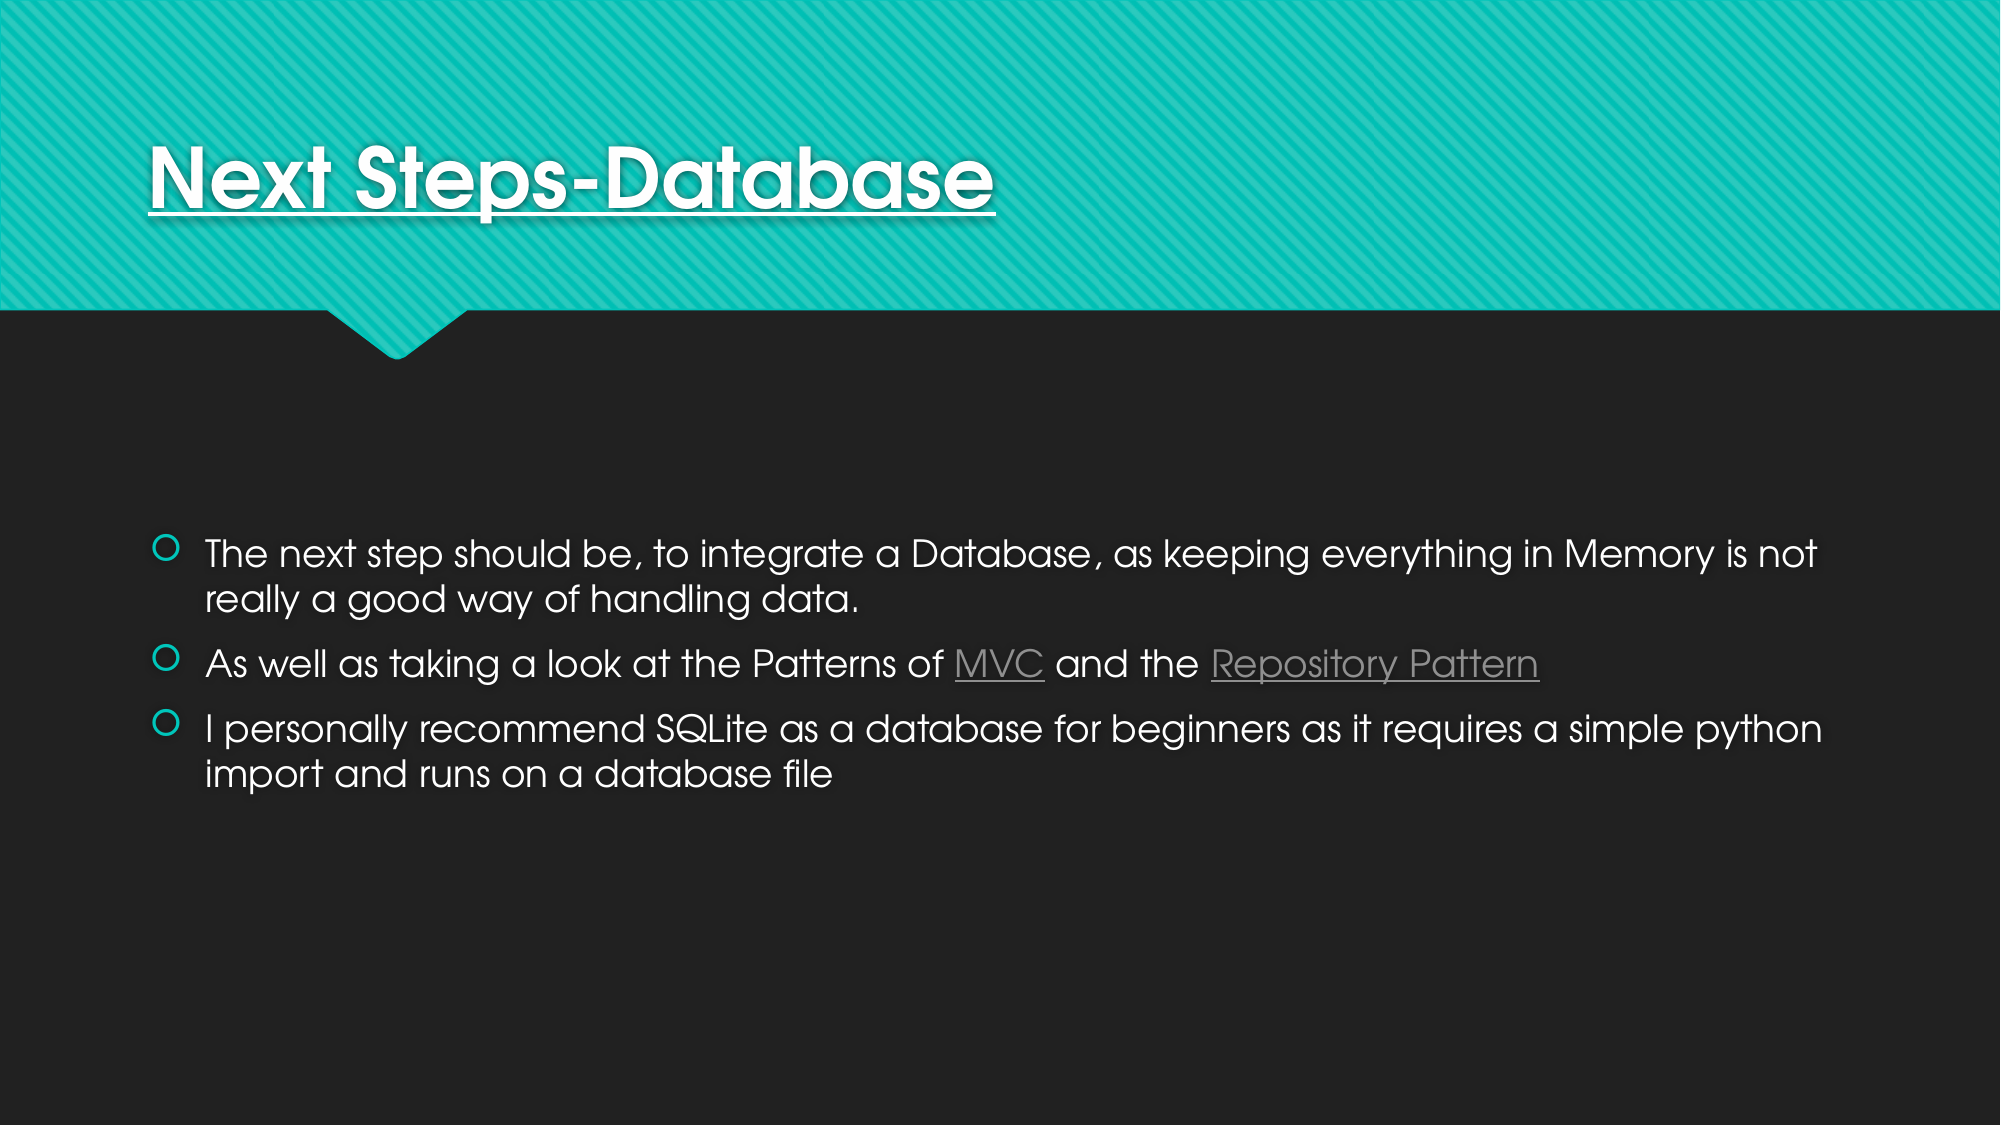

# Next Steps-Database
The next step should be, to integrate a Database, as keeping everything in Memory is not really a good way of handling data.
As well as taking a look at the Patterns of MVC and the Repository Pattern
I personally recommend SQLite as a database for beginners as it requires a simple python import and runs on a database file